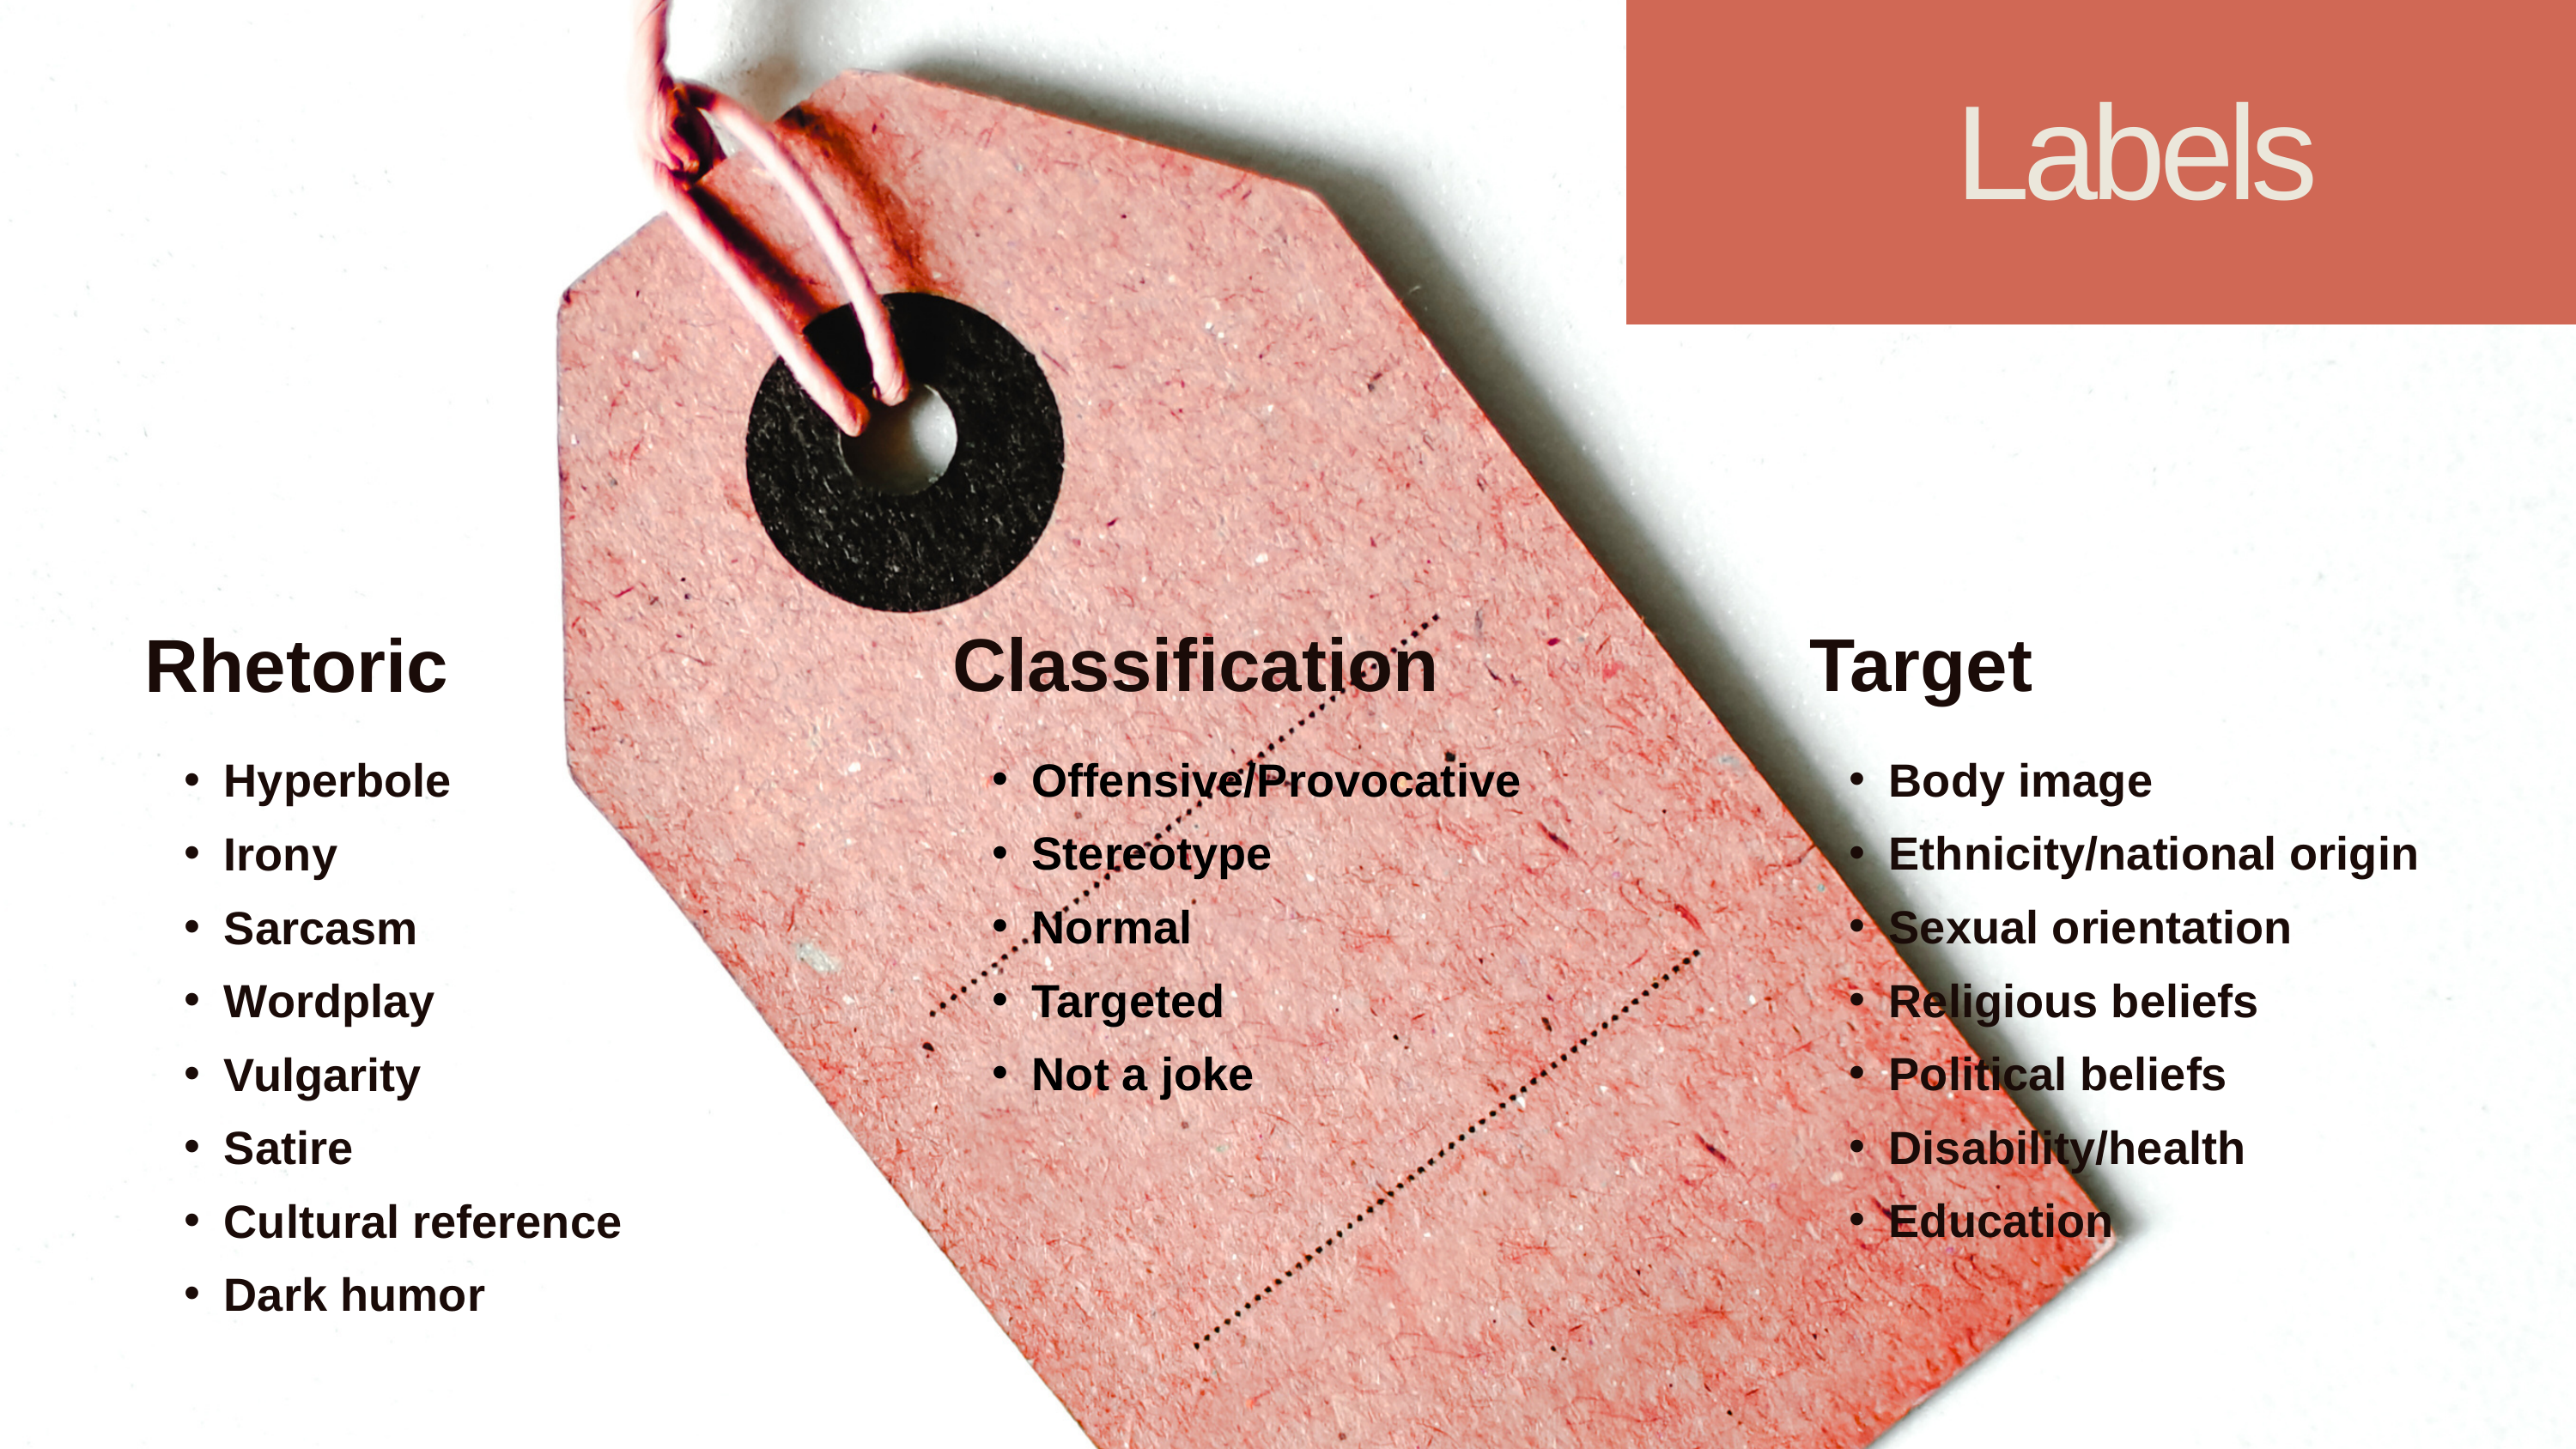

Labels
Rhetoric
Hyperbole
Irony
Sarcasm
Wordplay
Vulgarity
Satire
Cultural reference
Dark humor

Classification
Offensive/Provocative
Stereotype
Normal
Targeted
Not a joke

Target
Body image
Ethnicity/national origin
Sexual orientation
Religious beliefs
Political beliefs
Disability/health
Education